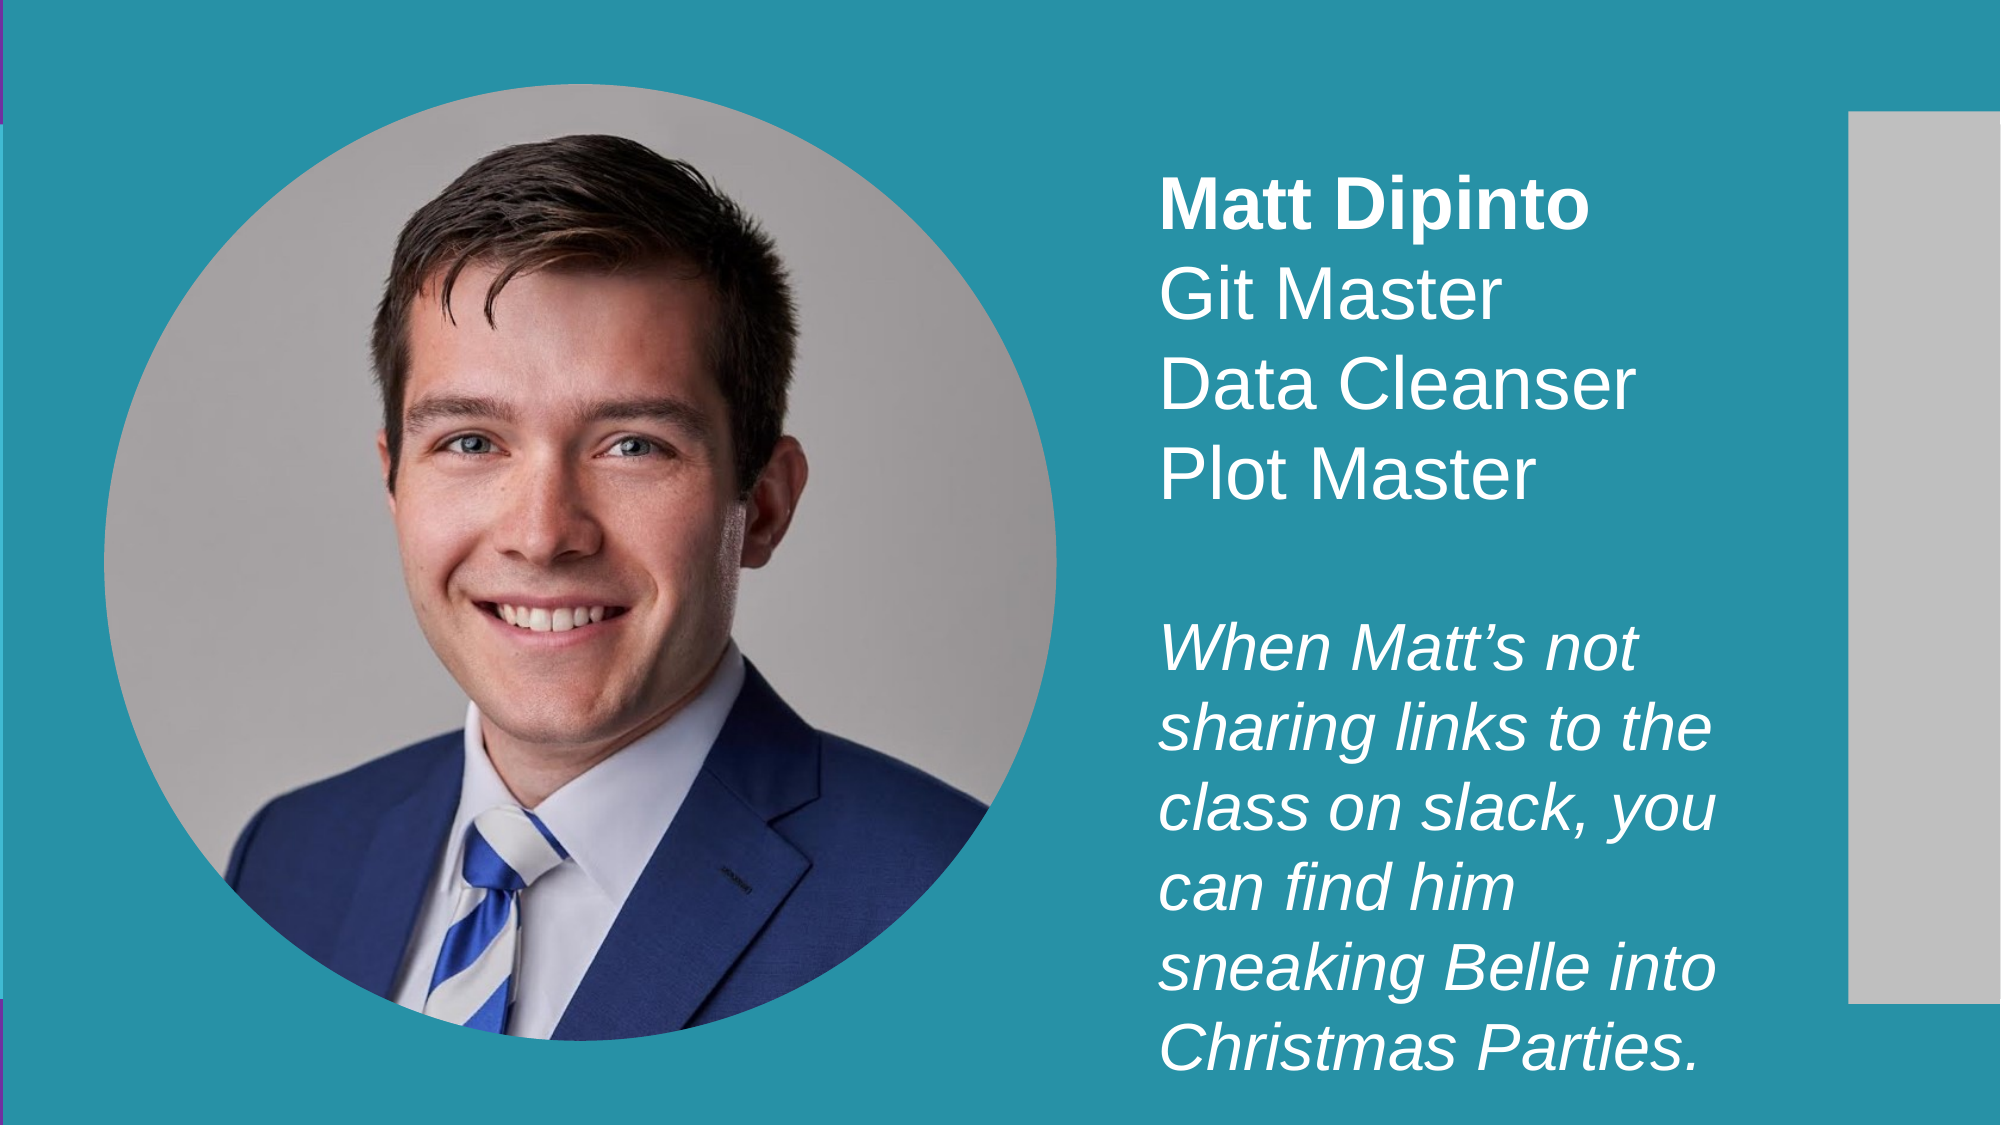

Matt Dipinto
Git Master
Data Cleanser
Plot Master

When Matt’s not sharing links to the class on slack, you can find him sneaking Belle into Christmas Parties.